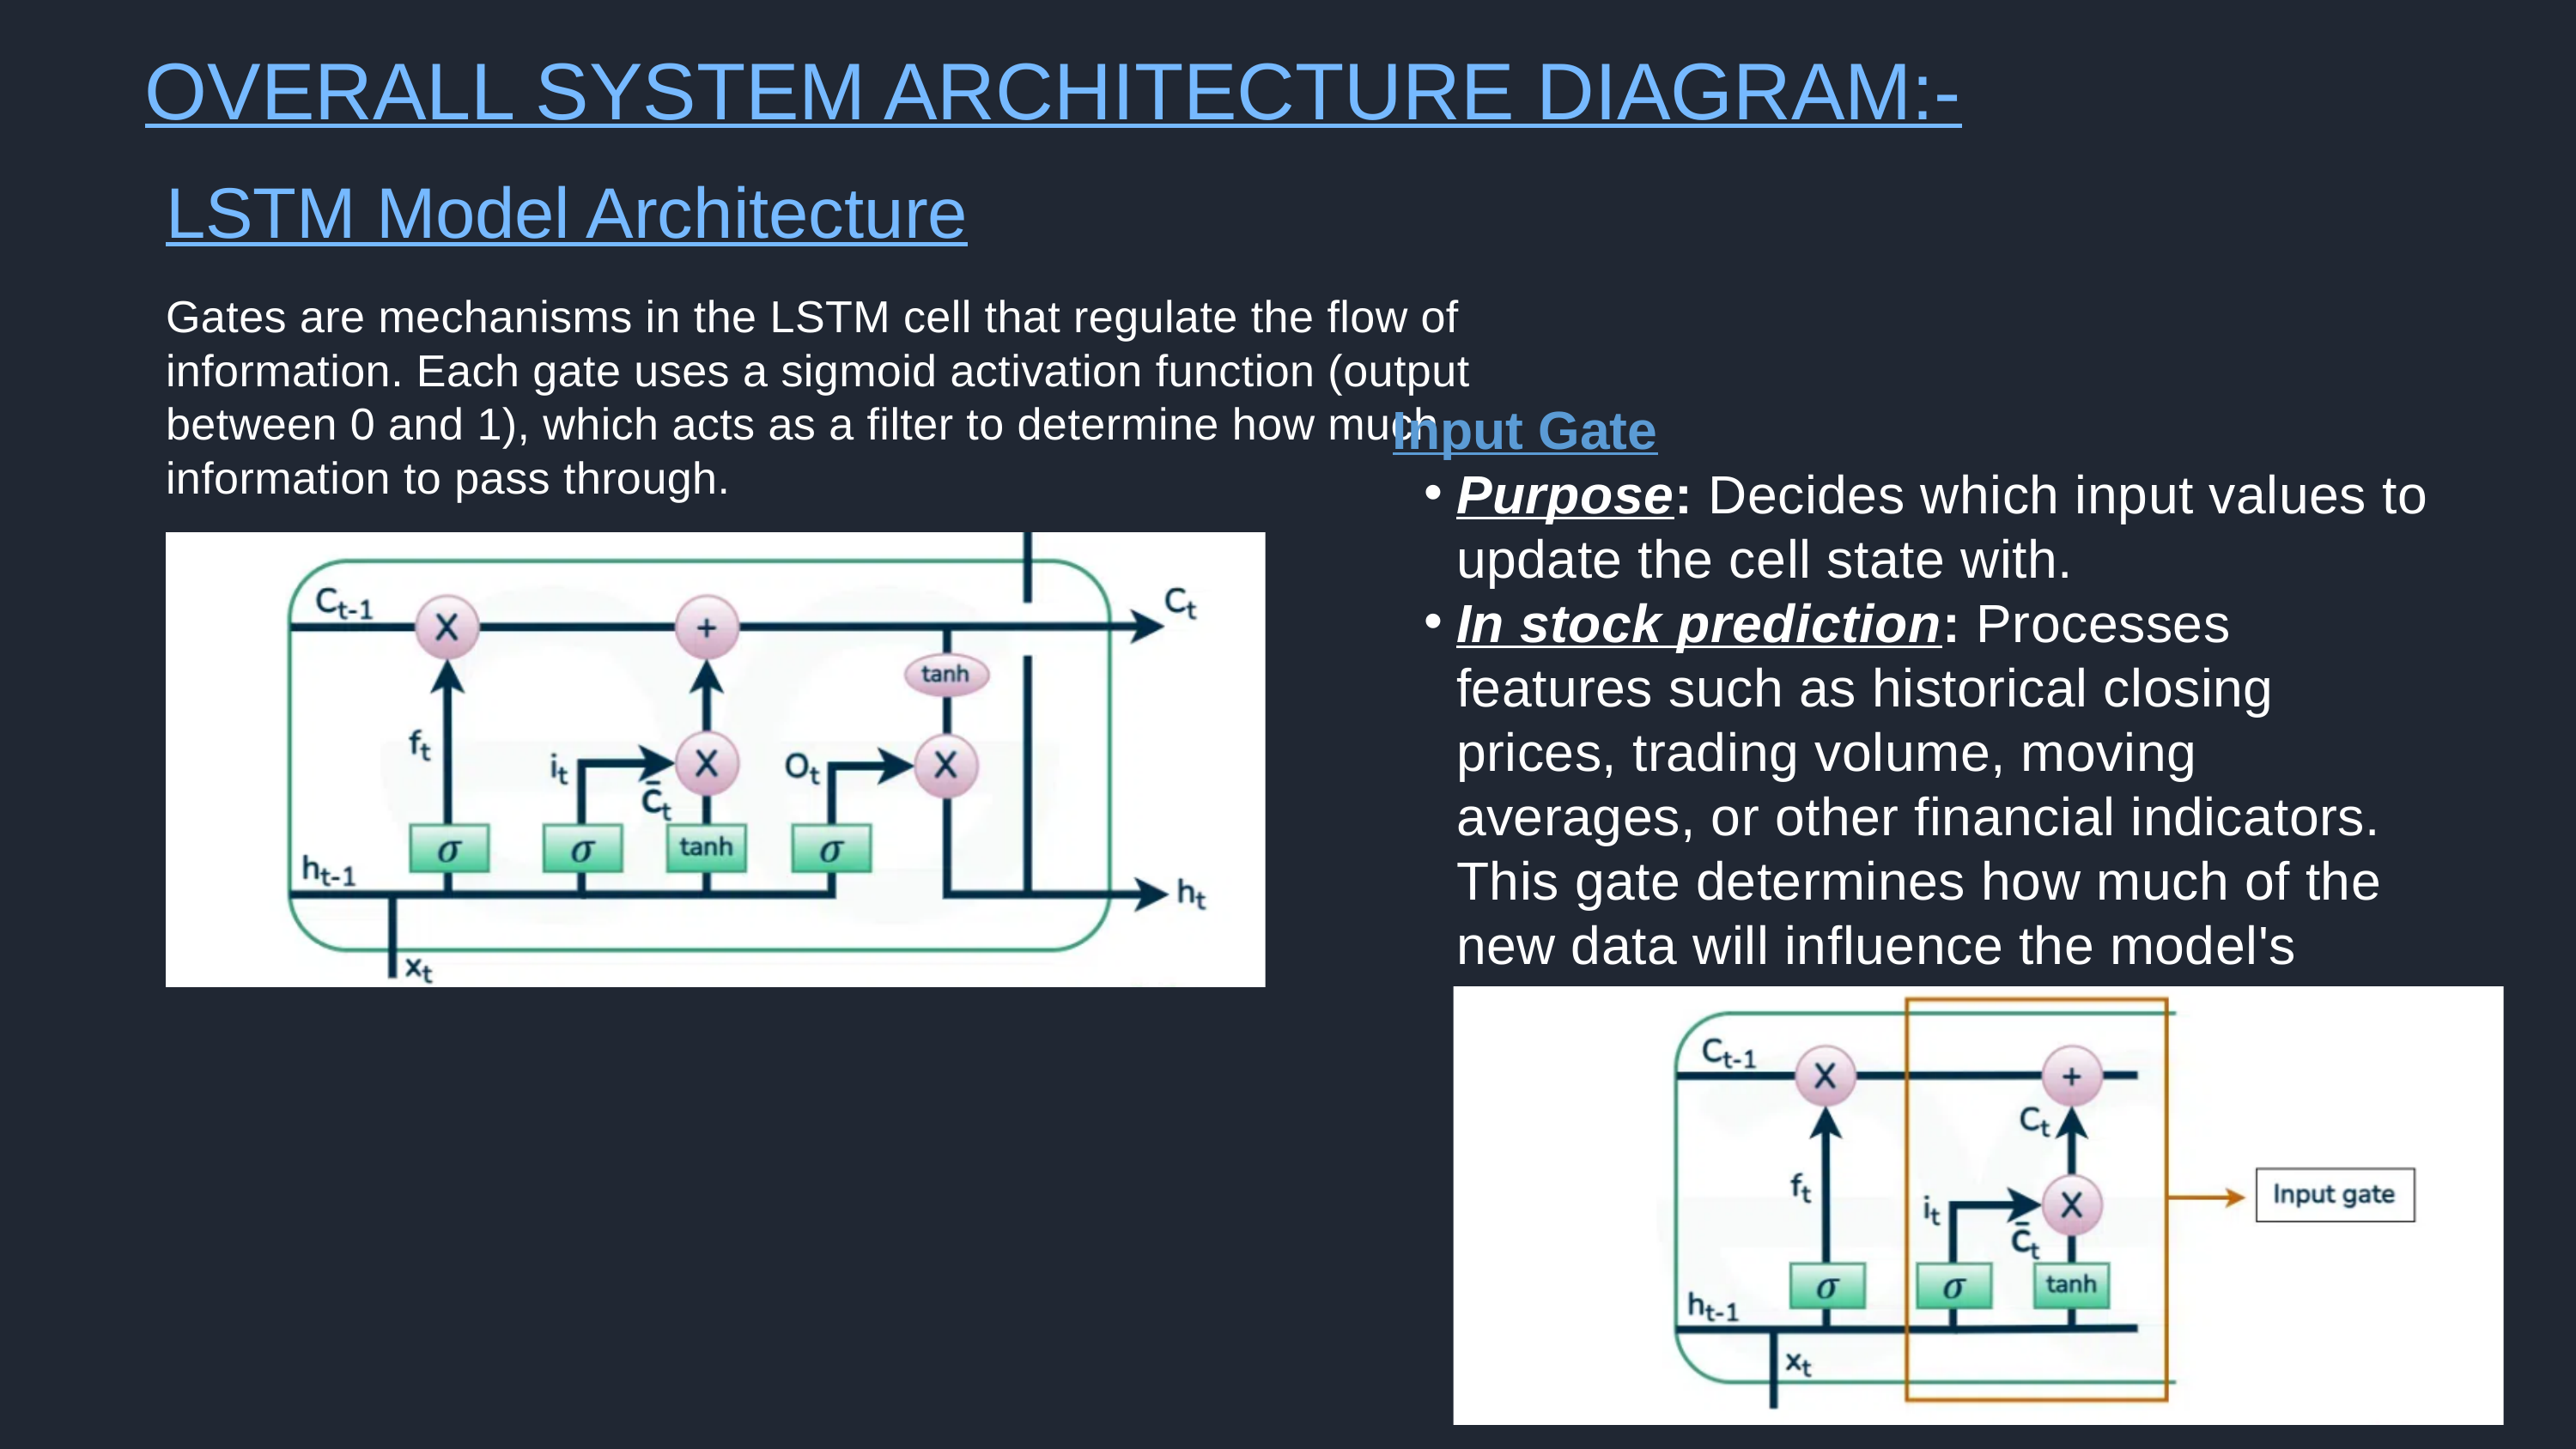

OVERALL SYSTEM ARCHITECTURE DIAGRAM:-
LSTM Model Architecture
Gates are mechanisms in the LSTM cell that regulate the flow of information. Each gate uses a sigmoid activation function (output between 0 and 1), which acts as a filter to determine how much information to pass through.
Input Gate
Purpose: Decides which input values to update the cell state with.
In stock prediction: Processes features such as historical closing prices, trading volume, moving averages, or other financial indicators. This gate determines how much of the new data will influence the model's prediction for the next time step.